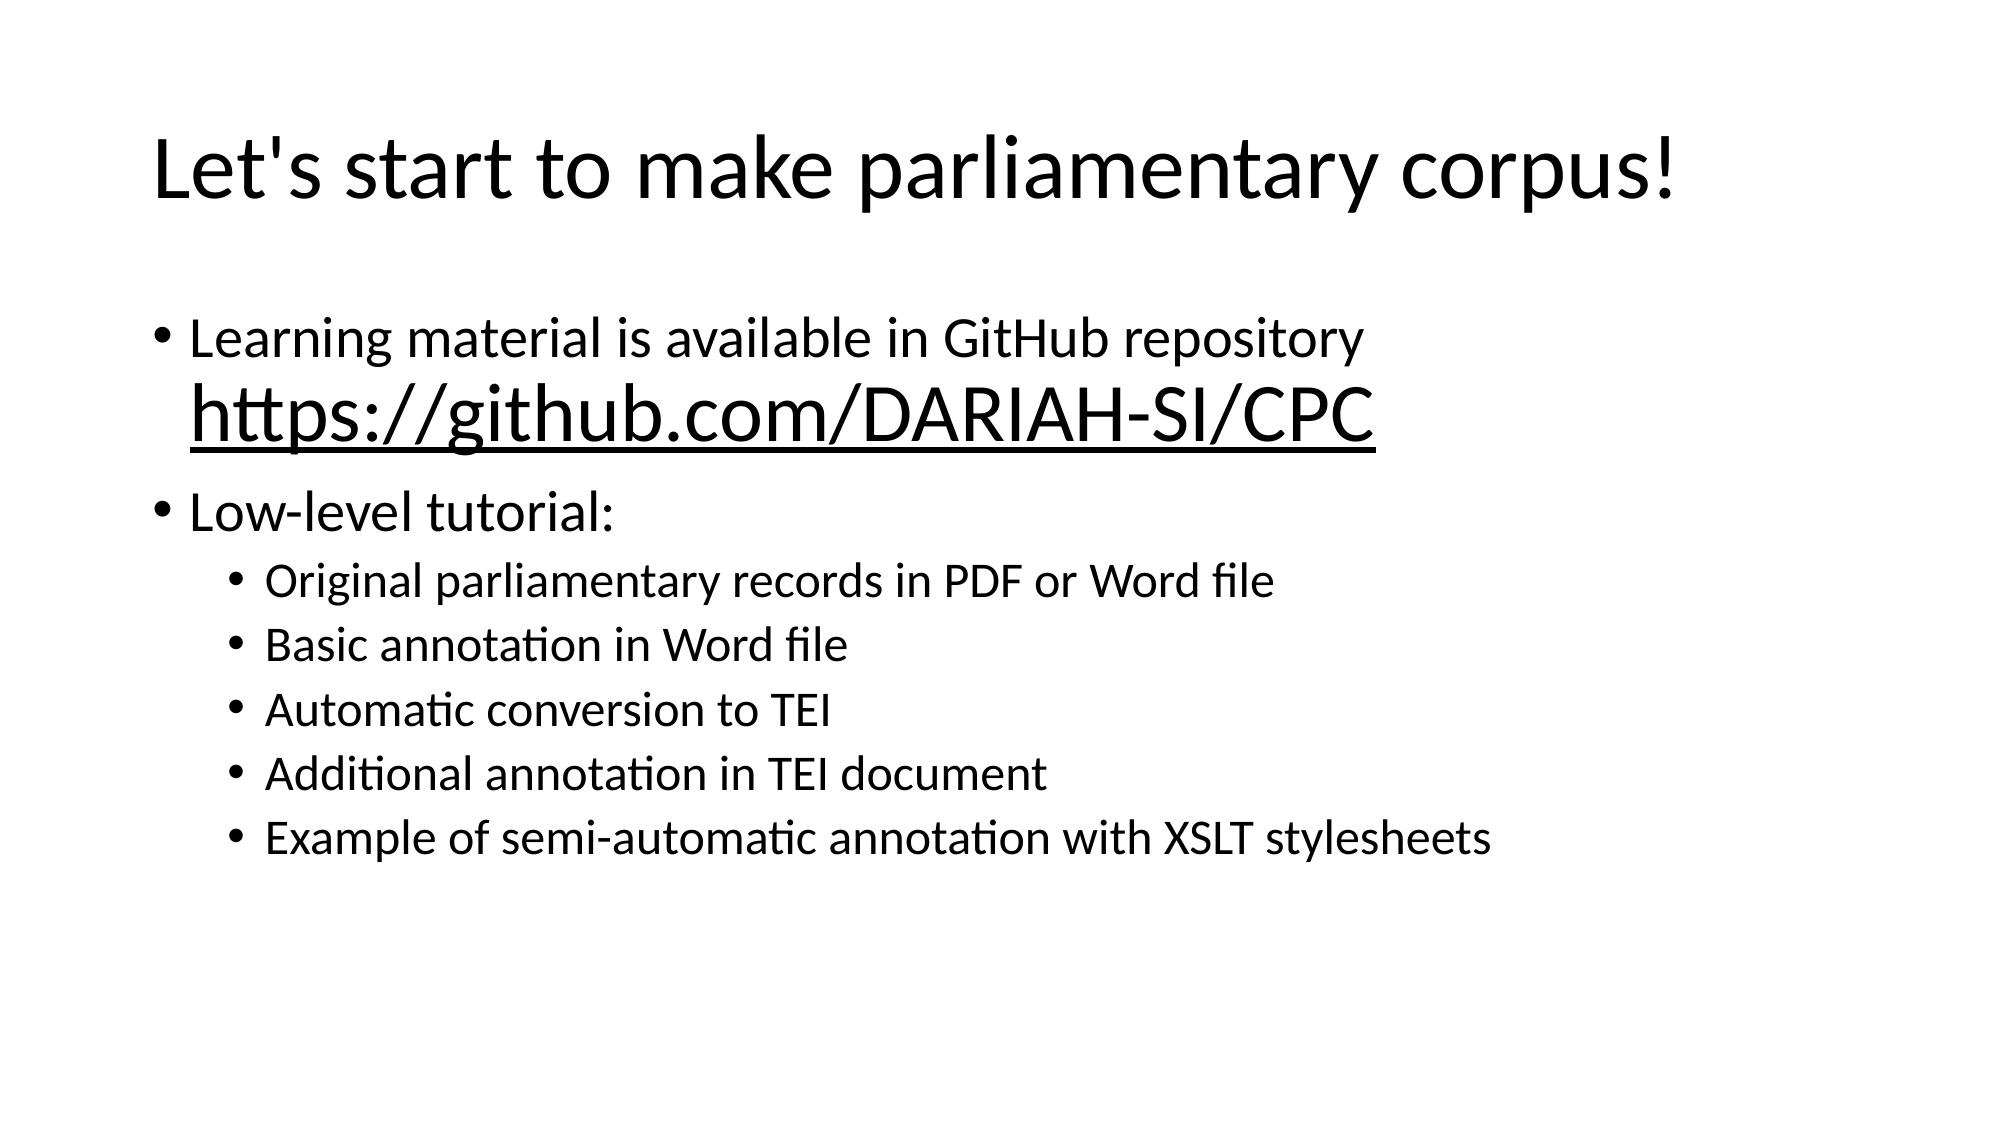

# Let's start to make parliamentary corpus!
Learning material is available in GitHub repository https://github.com/DARIAH-SI/CPC
Low-level tutorial:
Original parliamentary records in PDF or Word file
Basic annotation in Word file
Automatic conversion to TEI
Additional annotation in TEI document
Example of semi-automatic annotation with XSLT stylesheets